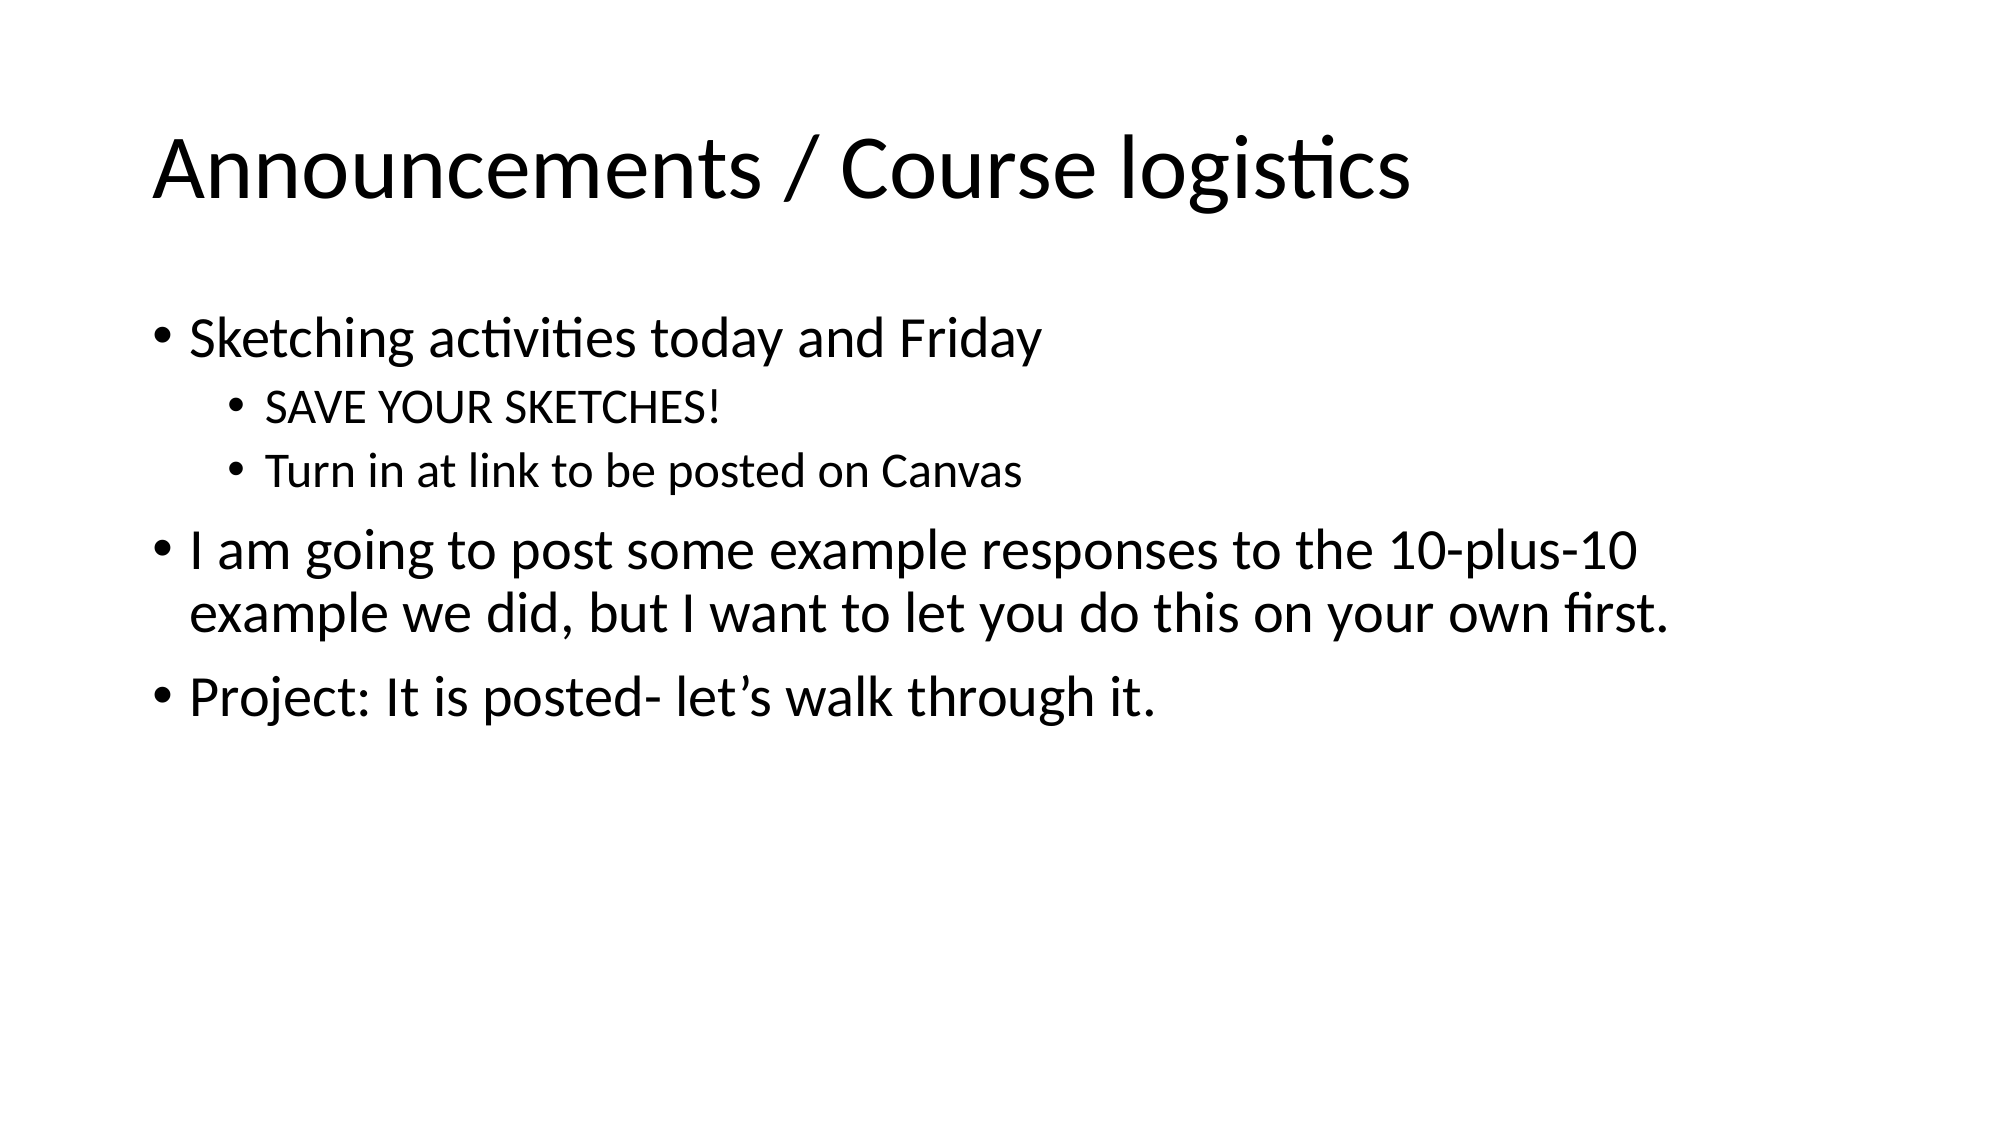

# Announcements / Course logistics
Sketching activities today and Friday
SAVE YOUR SKETCHES!
Turn in at link to be posted on Canvas
I am going to post some example responses to the 10-plus-10 example we did, but I want to let you do this on your own first.
Project: It is posted- let’s walk through it.